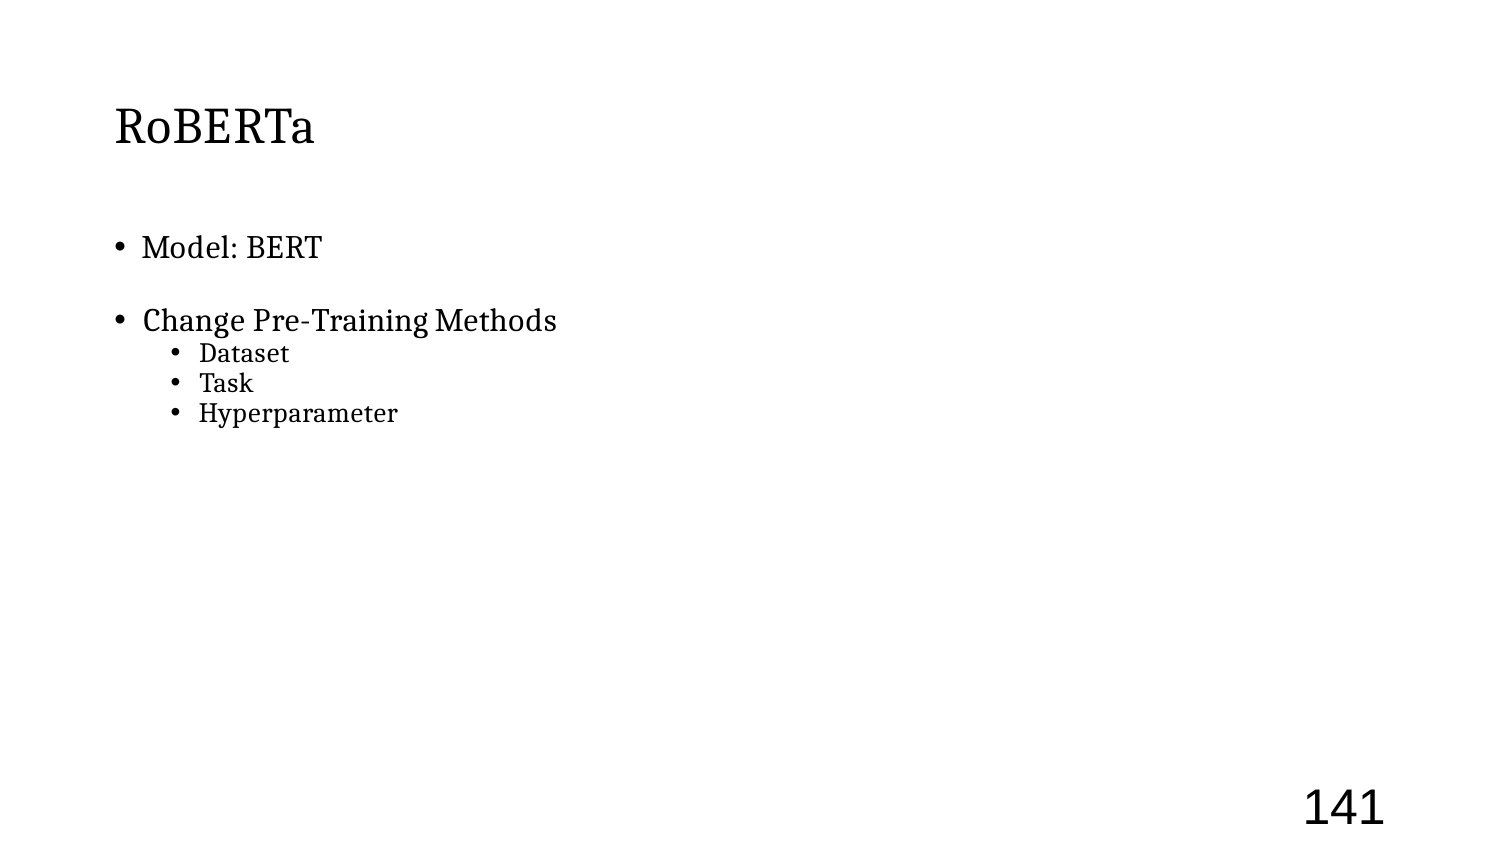

# RoBERTa
Model: BERT
Change Pre-Training Methods
Dataset
Task
Hyperparameter
141